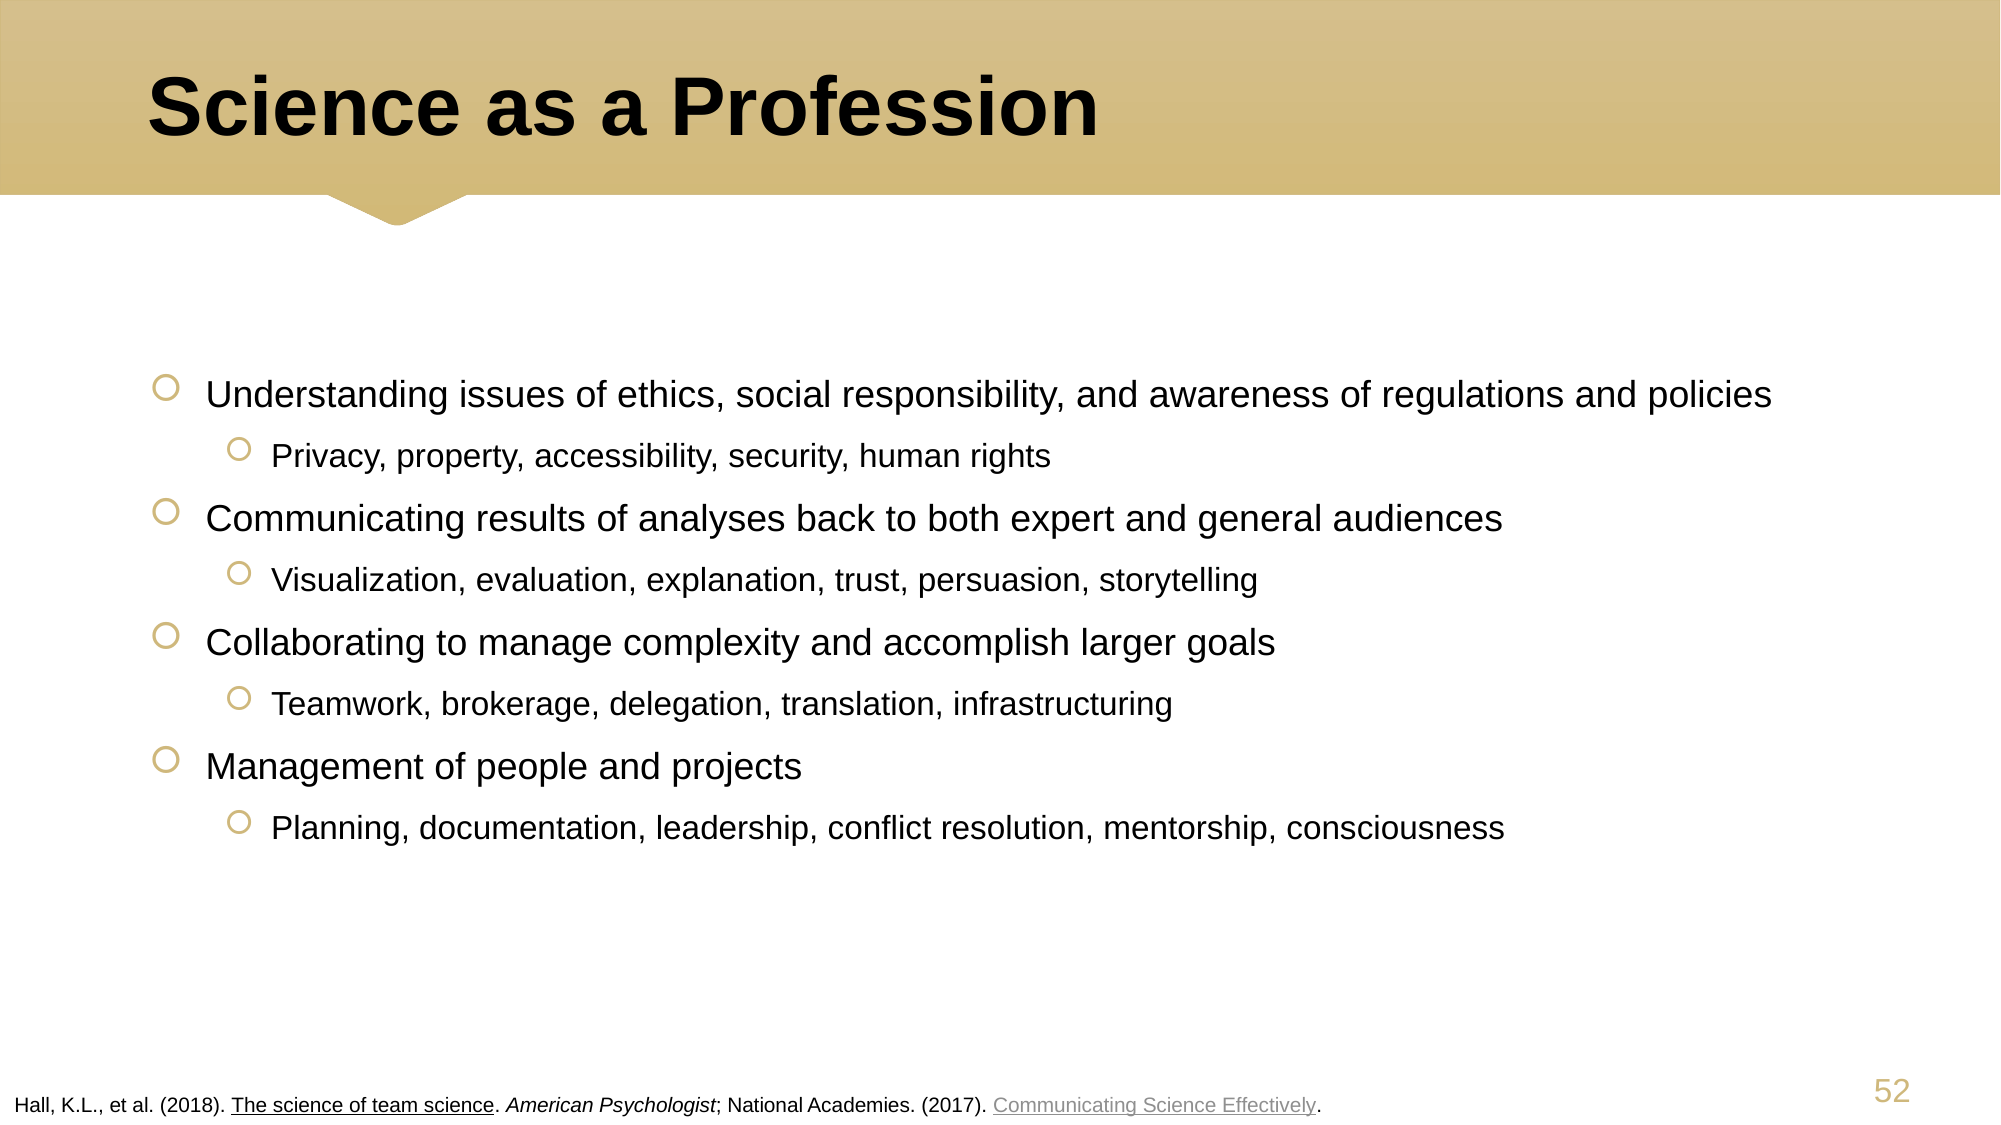

# Science as a Profession
Understanding issues of ethics, social responsibility, and awareness of regulations and policies
Privacy, property, accessibility, security, human rights
Communicating results of analyses back to both expert and general audiences
Visualization, evaluation, explanation, trust, persuasion, storytelling
Collaborating to manage complexity and accomplish larger goals
Teamwork, brokerage, delegation, translation, infrastructuring
Management of people and projects
Planning, documentation, leadership, conflict resolution, mentorship, consciousness
52
Hall, K.L., et al. (2018). The science of team science. American Psychologist; National Academies. (2017). Communicating Science Effectively.